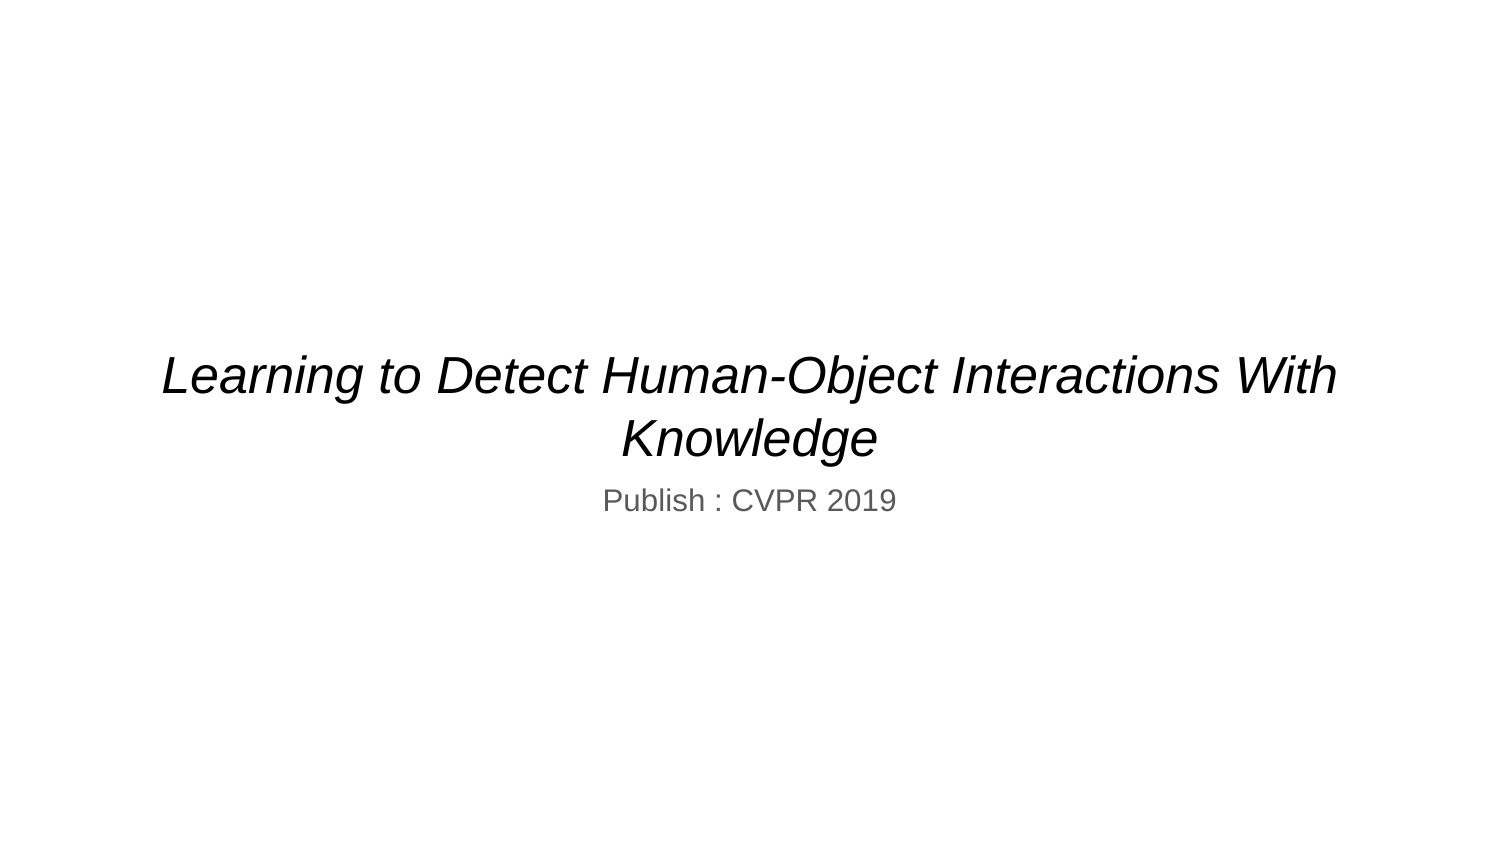

# Learning to Detect Human-Object Interactions With Knowledge
Publish : CVPR 2019